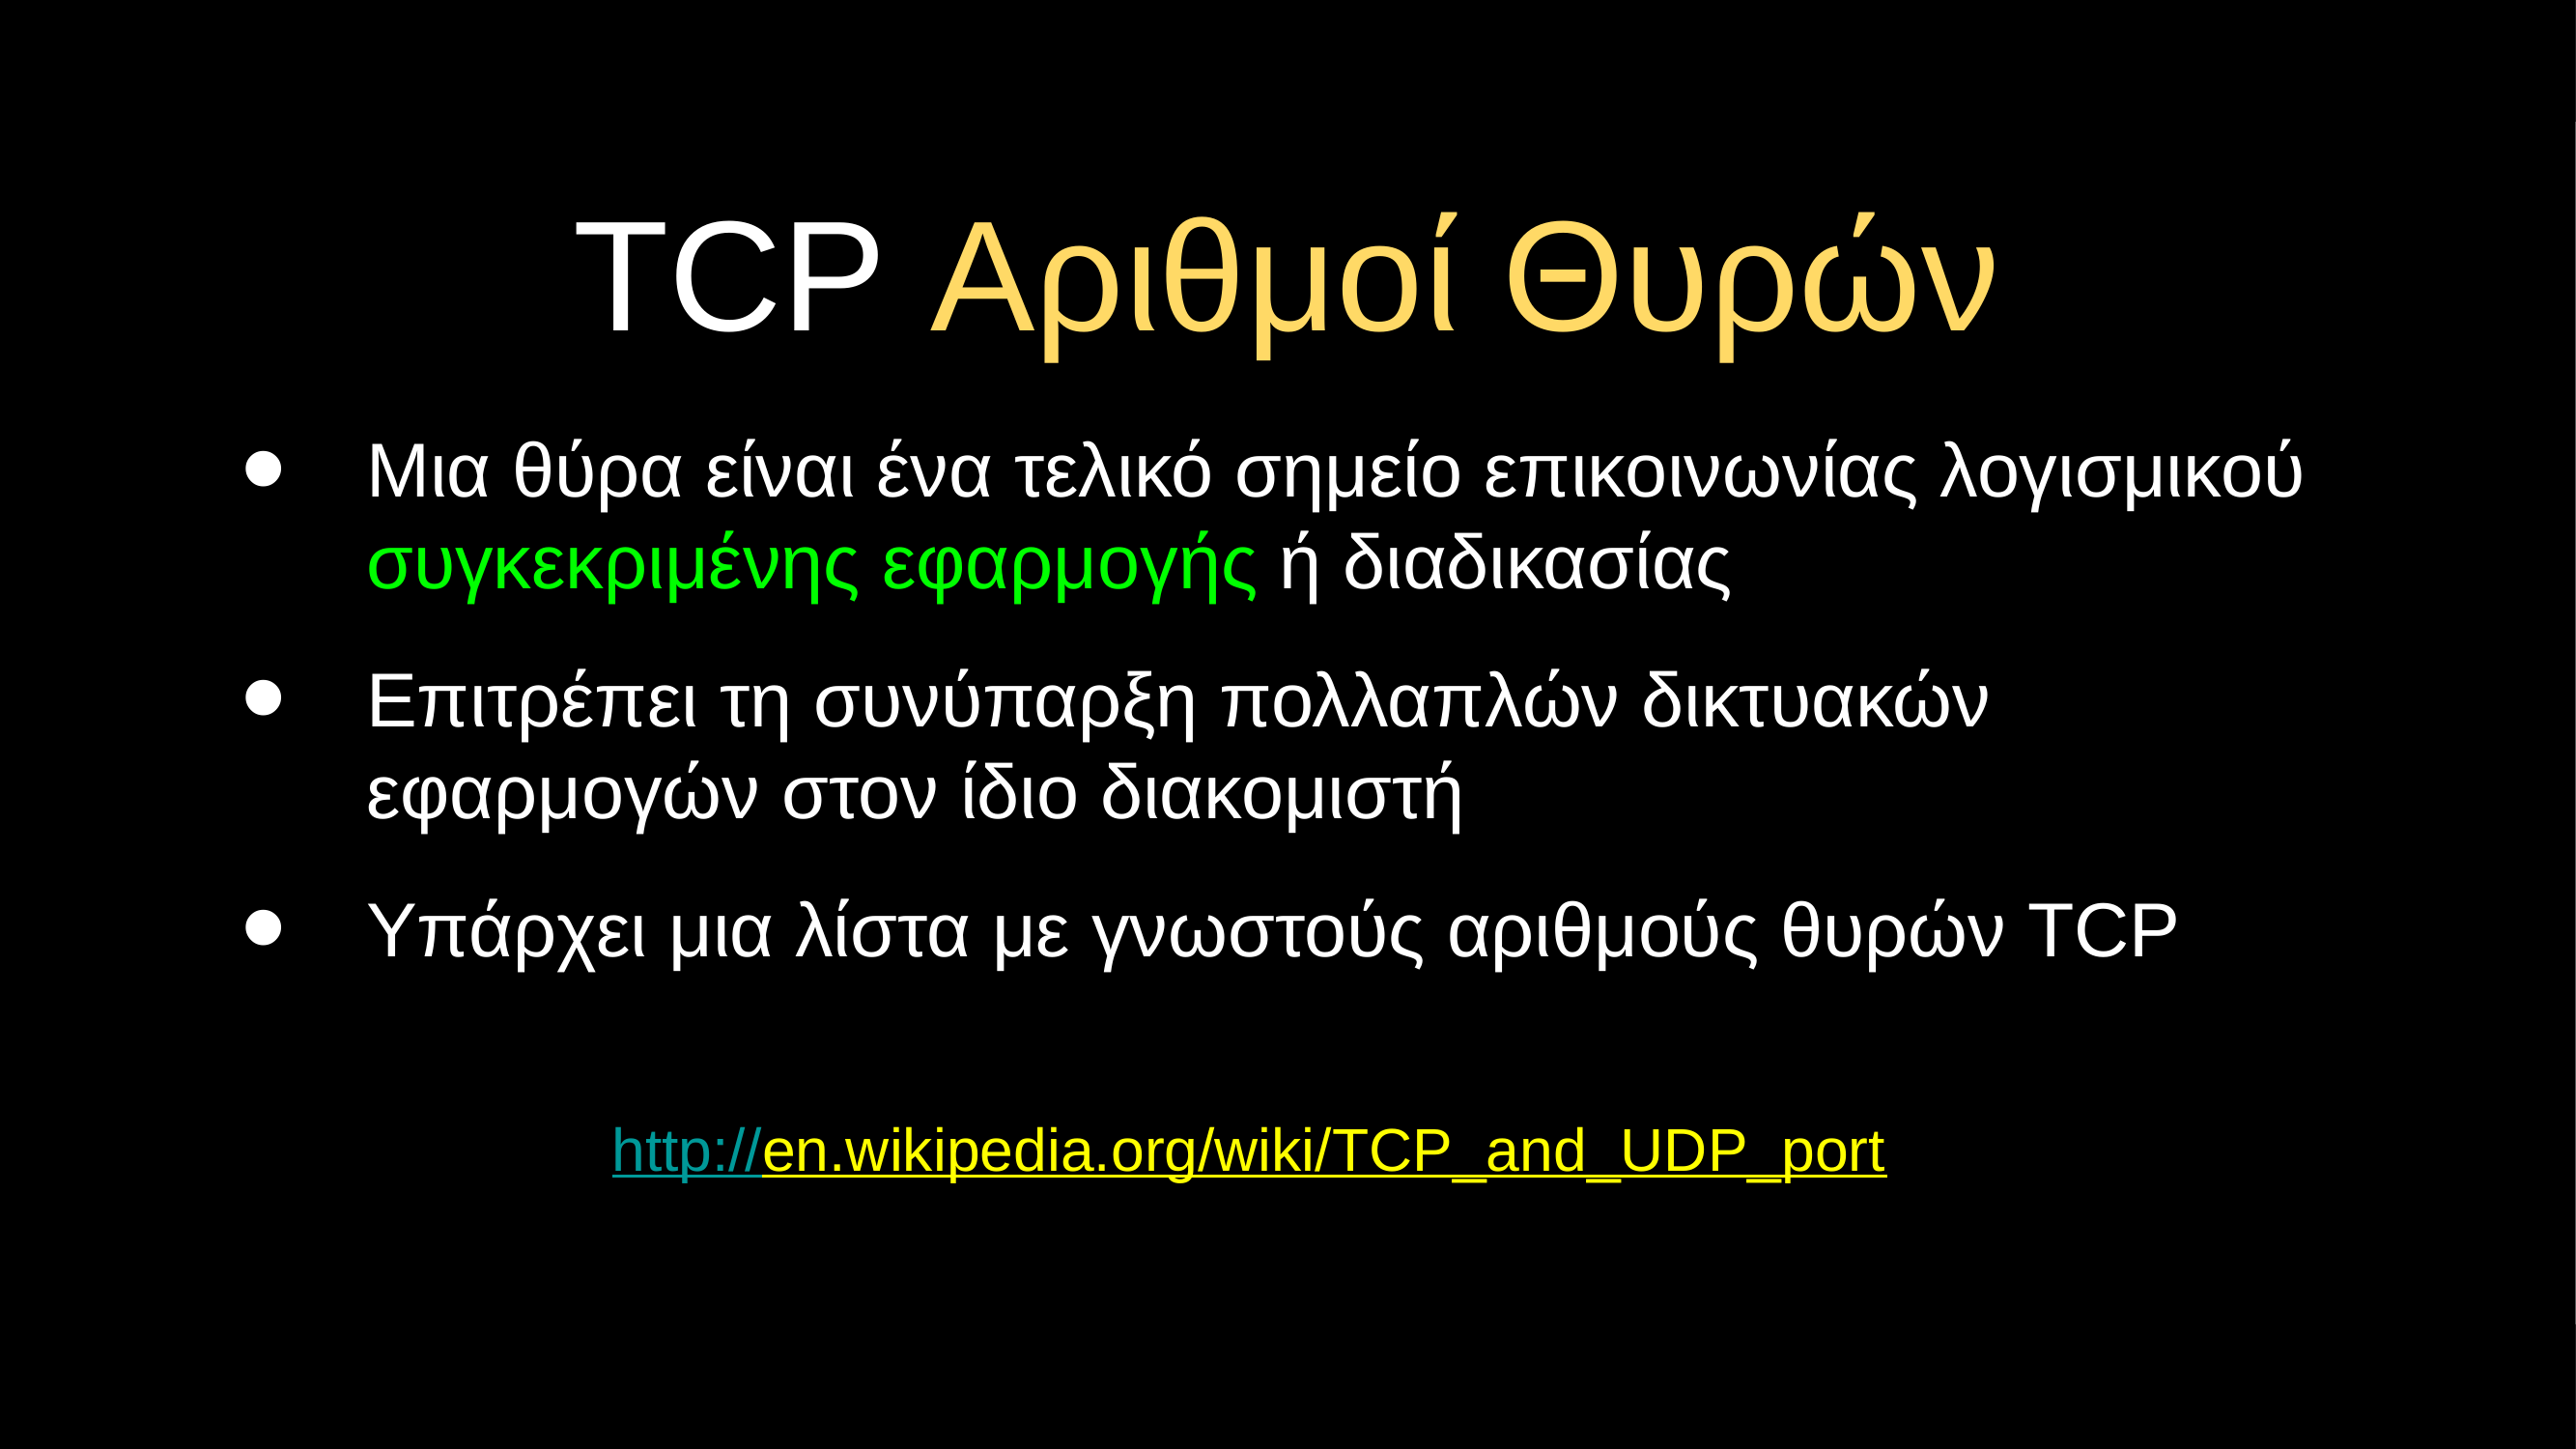

# TCP Αριθμοί Θυρών
Μια θύρα είναι ένα τελικό σημείο επικοινωνίας λογισμικού συγκεκριμένης εφαρμογής ή διαδικασίας
Επιτρέπει τη συνύπαρξη πολλαπλών δικτυακών εφαρμογών στον ίδιο διακομιστή
Υπάρχει μια λίστα με γνωστούς αριθμούς θυρών TCP
http://en.wikipedia.org/wiki/TCP_and_UDP_port